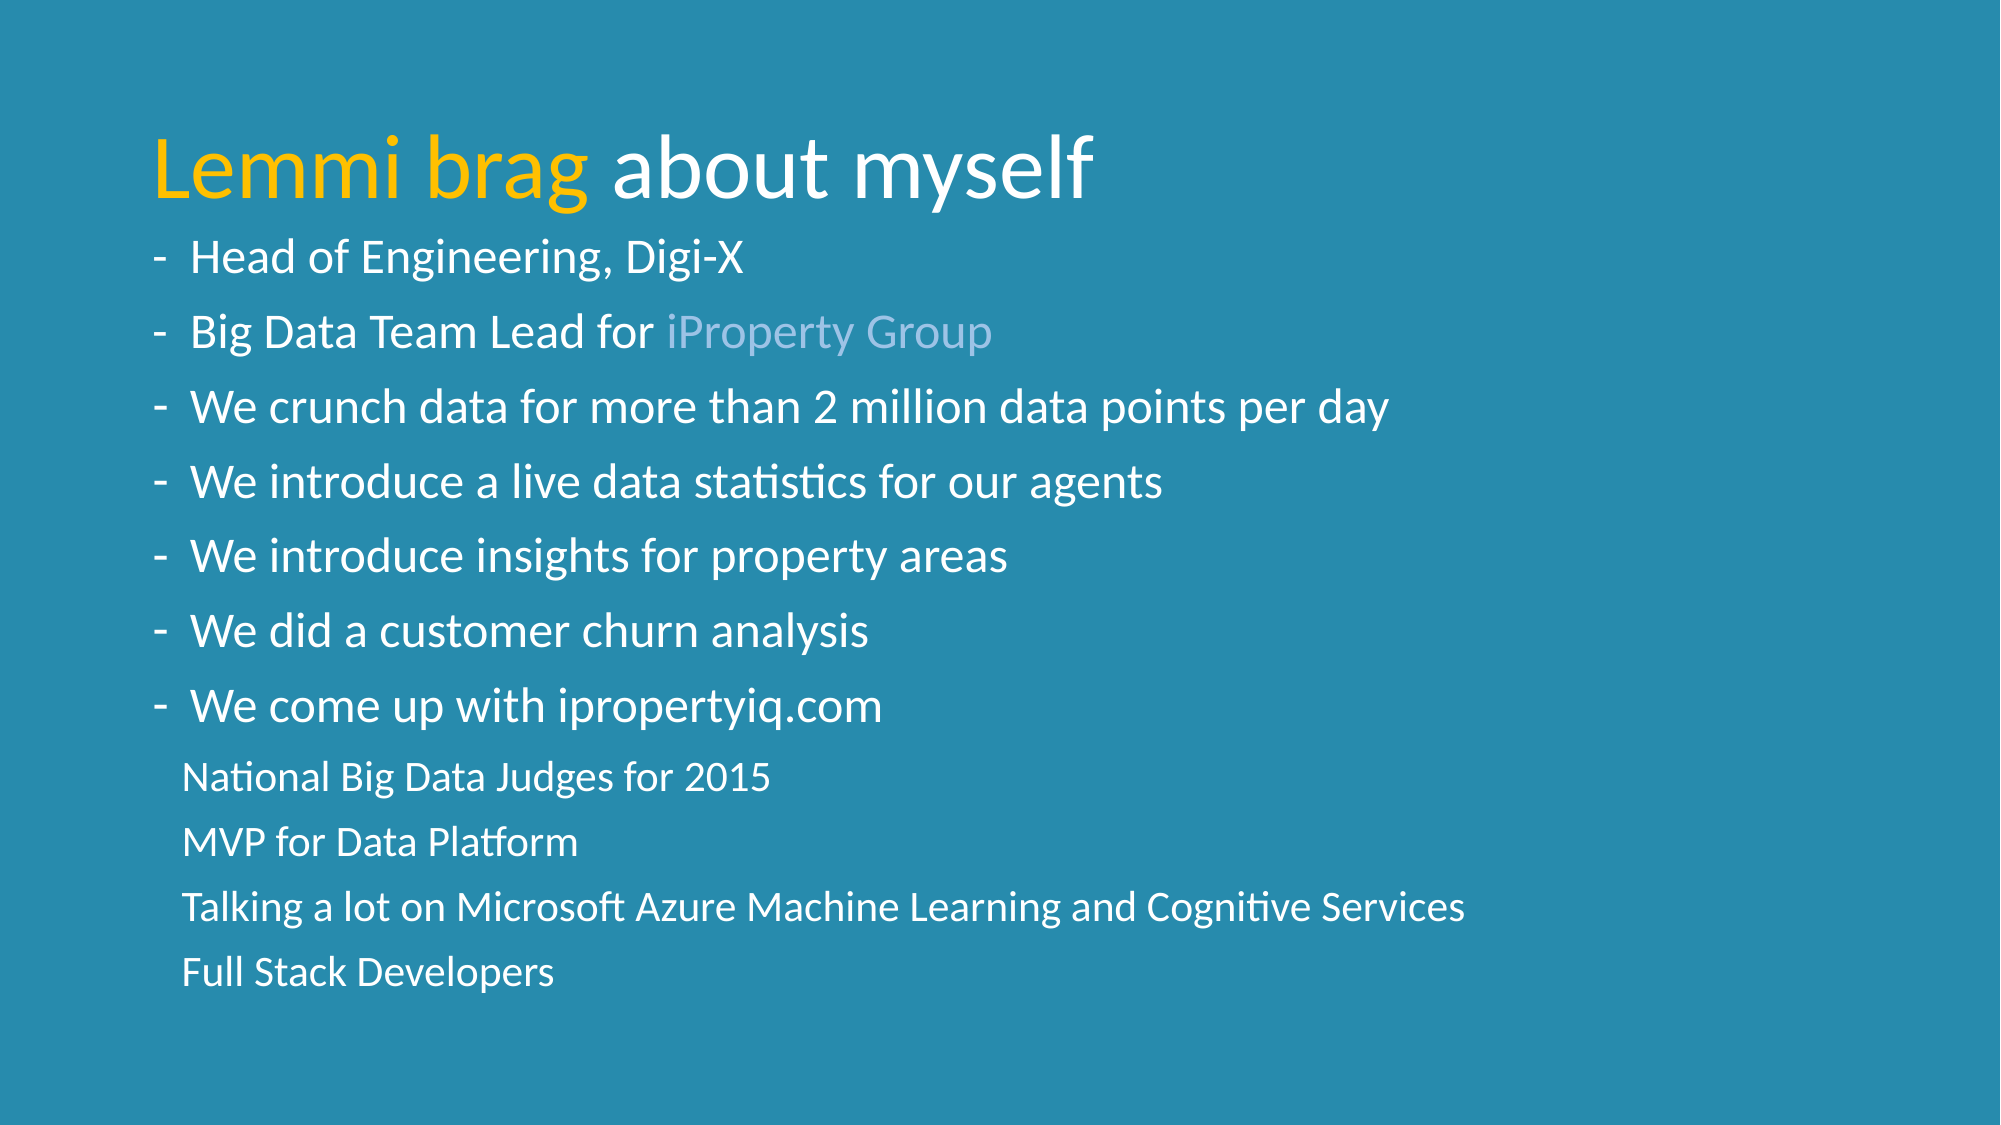

# Lemmi brag about myself
-  Head of Engineering, Digi-X
-  Big Data Team Lead for iProperty Group
We crunch data for more than 2 million data points per day
We introduce a live data statistics for our agents
We introduce insights for property areas
We did a customer churn analysis
We come up with ipropertyiq.com

National Big Data Judges for 2015
MVP for Data Platform
Talking a lot on Microsoft Azure Machine Learning and Cognitive Services
Full Stack Developers